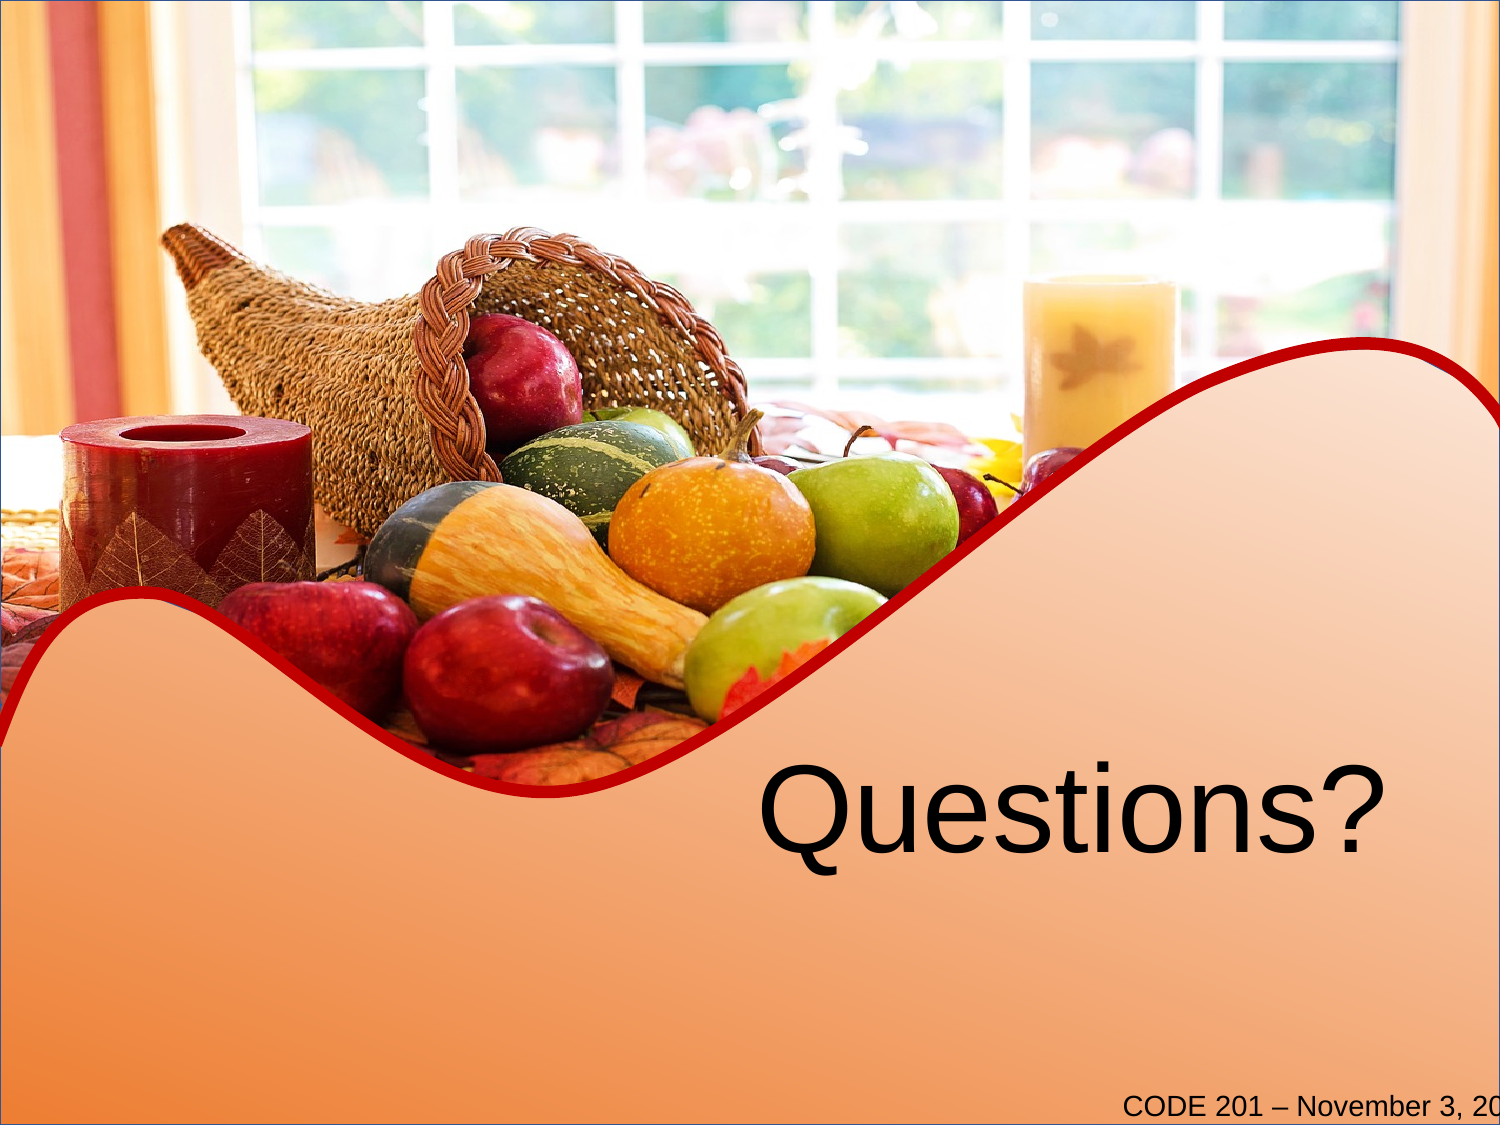

# Questions?
CODE 201 – November 3, 2018